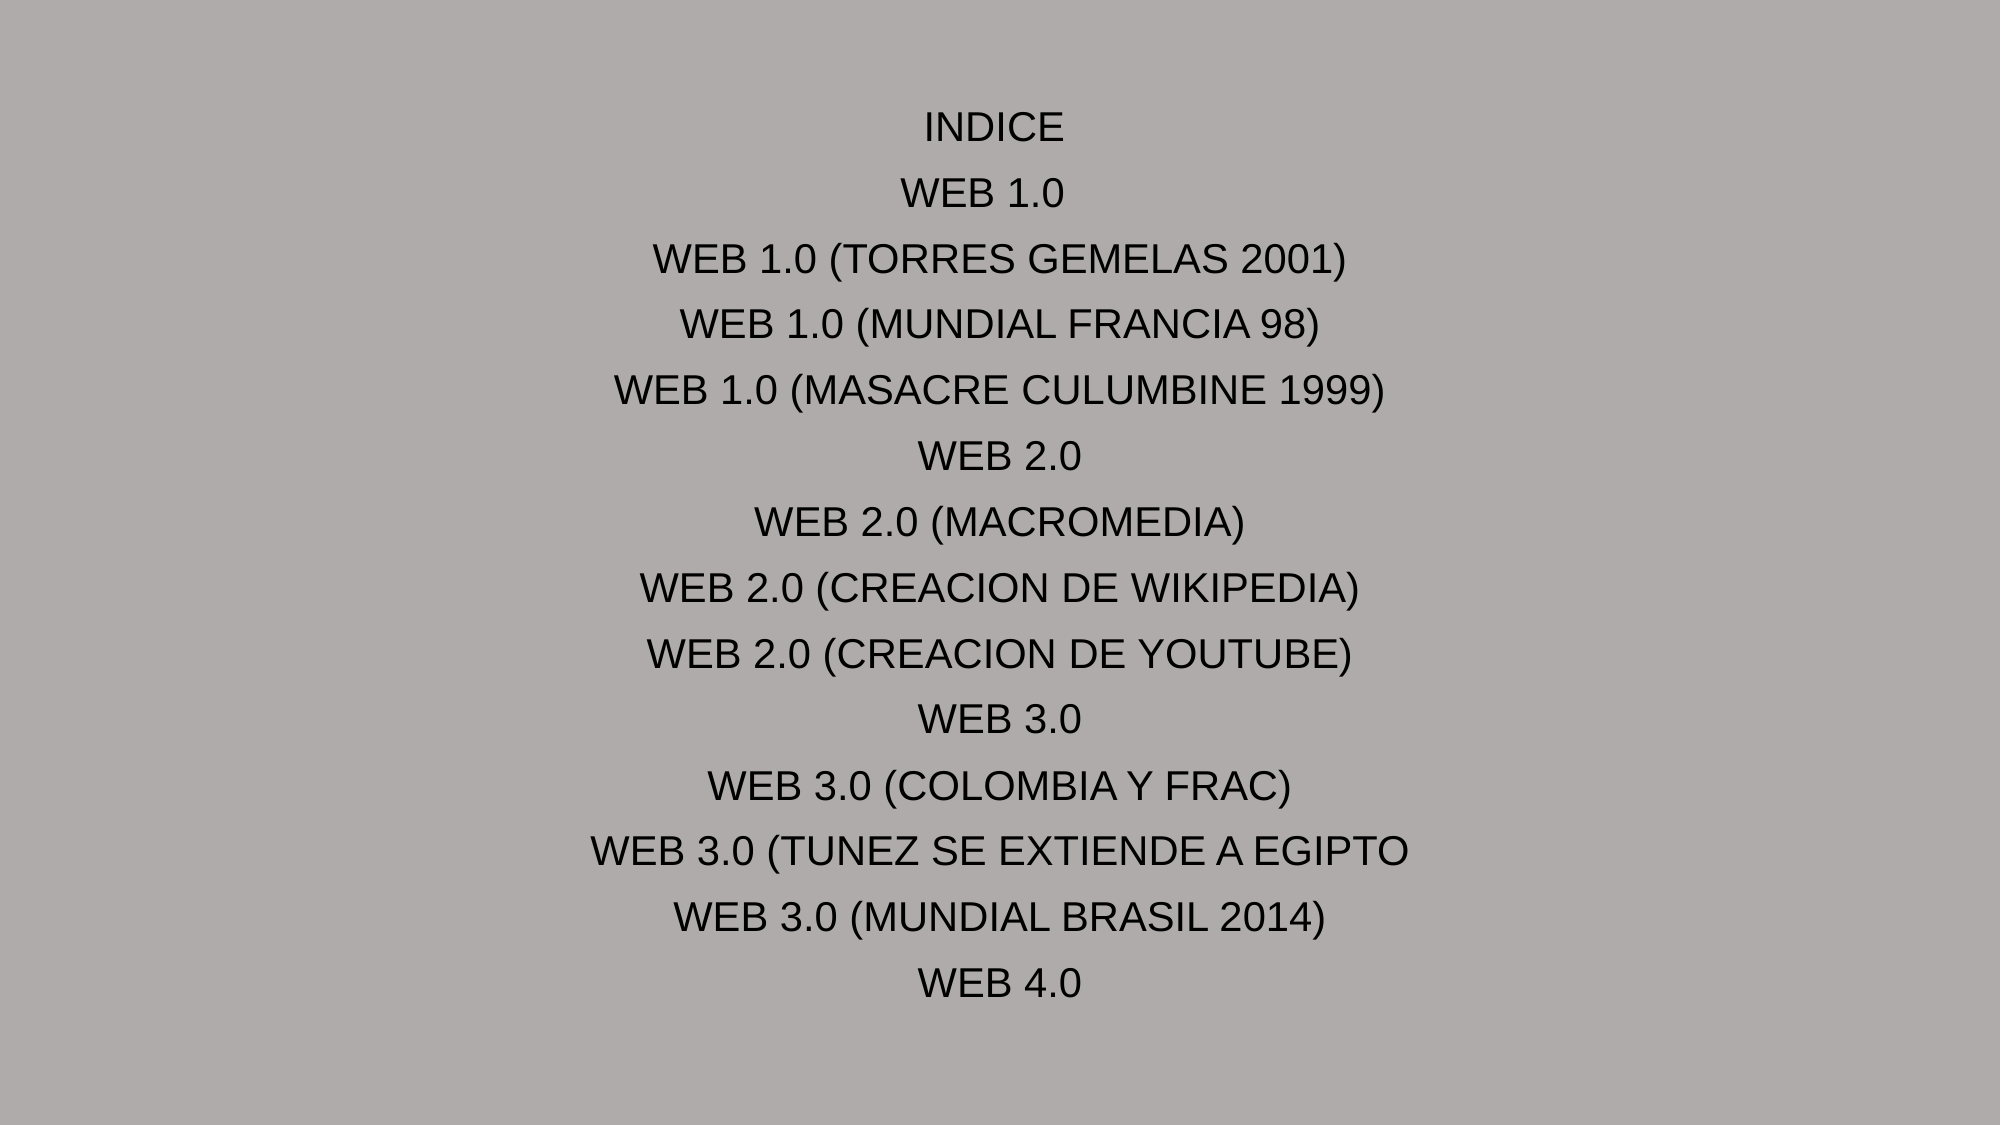

#
INDICE
WEB 1.0
WEB 1.0 (TORRES GEMELAS 2001)
WEB 1.0 (MUNDIAL FRANCIA 98)
WEB 1.0 (MASACRE CULUMBINE 1999)
WEB 2.0
WEB 2.0 (MACROMEDIA)
WEB 2.0 (CREACION DE WIKIPEDIA)
WEB 2.0 (CREACION DE YOUTUBE)
WEB 3.0
WEB 3.0 (COLOMBIA Y FRAC)
WEB 3.0 (TUNEZ SE EXTIENDE A EGIPTO
WEB 3.0 (MUNDIAL BRASIL 2014)
WEB 4.0